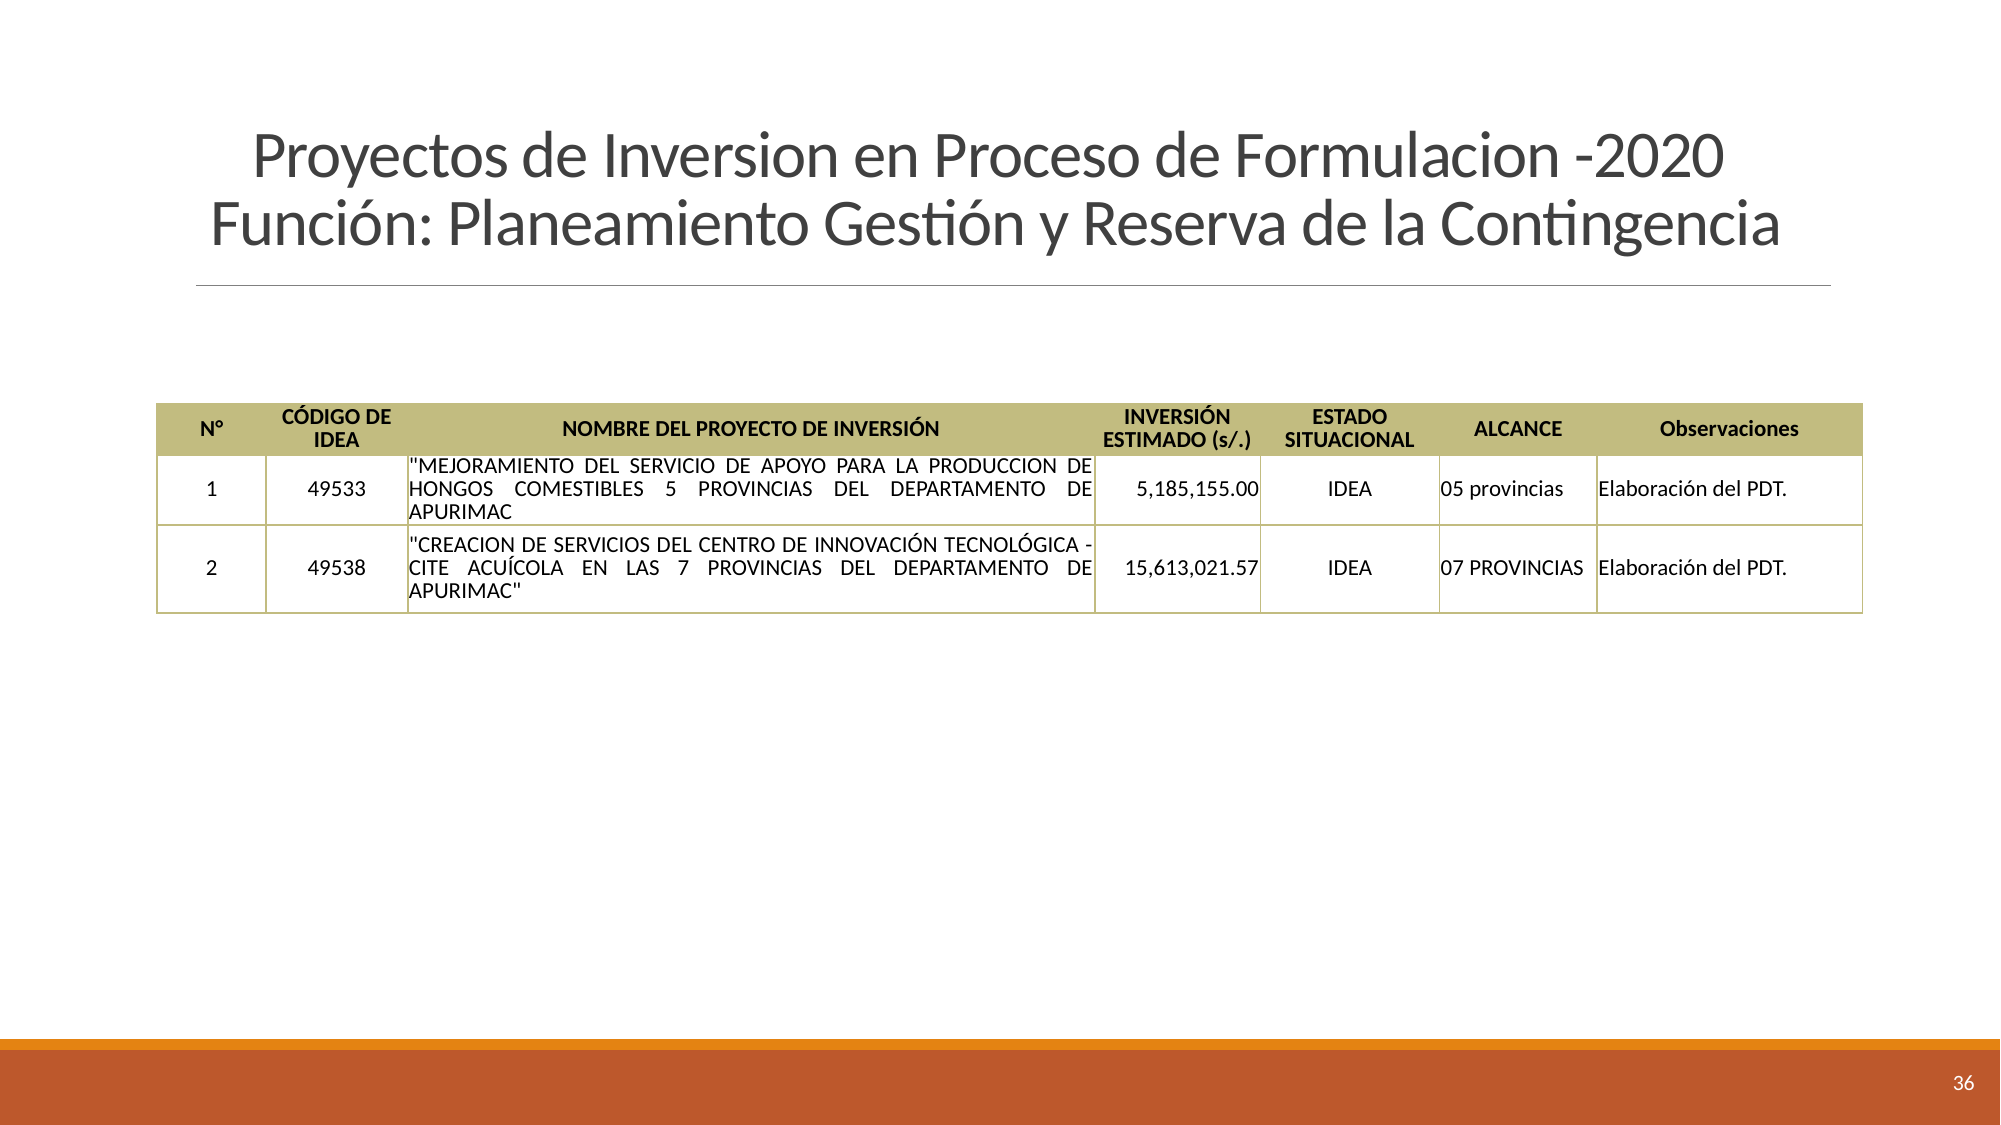

# Proyectos de Inversion en Proceso de Formulacion -2020 Función: Planeamiento Gestión y Reserva de la Contingencia
| N° | CÓDIGO DE IDEA | NOMBRE DEL PROYECTO DE INVERSIÓN | INVERSIÓN ESTIMADO (s/.) | ESTADO SITUACIONAL | ALCANCE | Observaciones |
| --- | --- | --- | --- | --- | --- | --- |
| 1 | 49533 | "MEJORAMIENTO DEL SERVICIO DE APOYO PARA LA PRODUCCION DE HONGOS COMESTIBLES 5 PROVINCIAS DEL DEPARTAMENTO DE APURIMAC | 5,185,155.00 | IDEA | 05 provincias | Elaboración del PDT. |
| 2 | 49538 | "CREACION DE SERVICIOS DEL CENTRO DE INNOVACIÓN TECNOLÓGICA - CITE ACUÍCOLA EN LAS 7 PROVINCIAS DEL DEPARTAMENTO DE APURIMAC" | 15,613,021.57 | IDEA | 07 PROVINCIAS | Elaboración del PDT. |
36